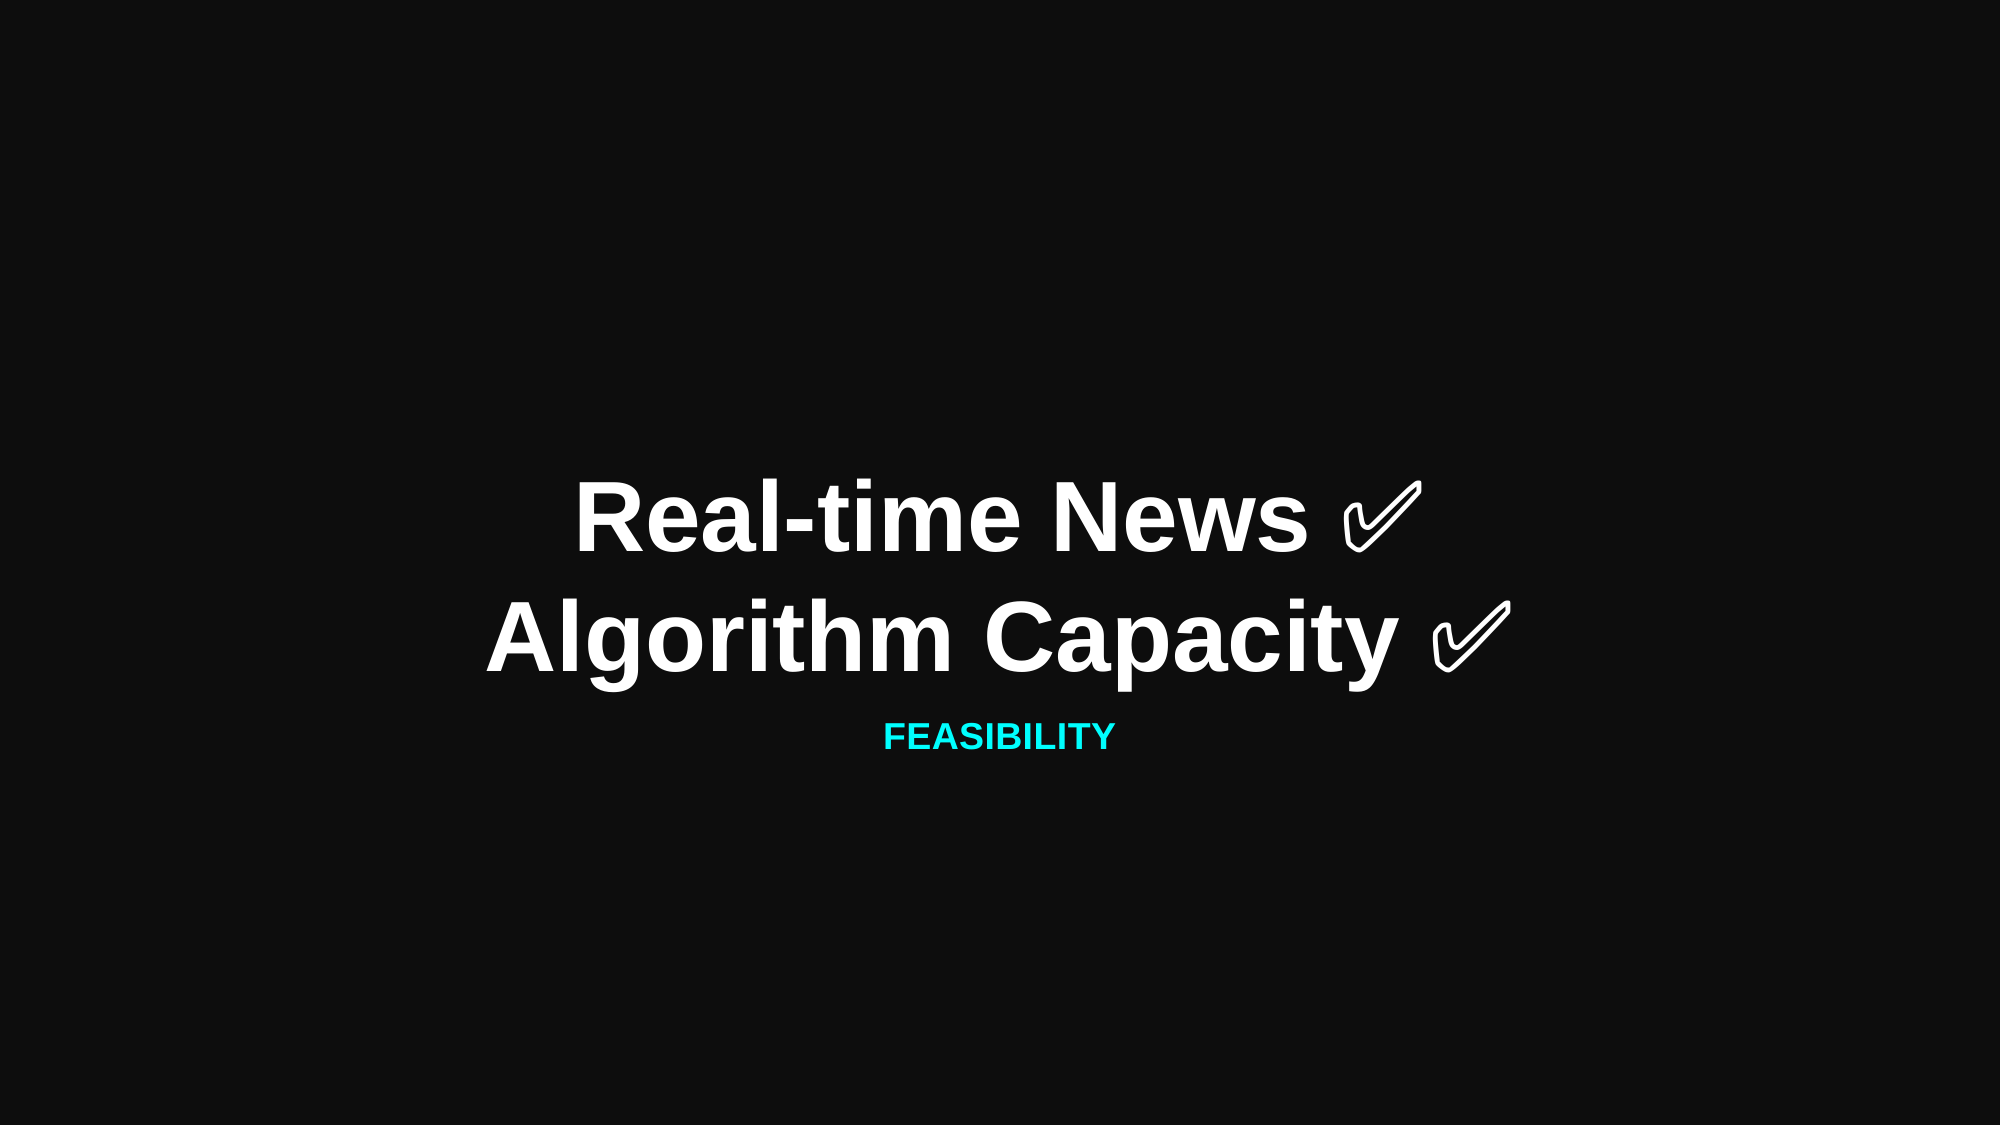

Real-time News ✅
Algorithm Capacity ✅
Feasibility